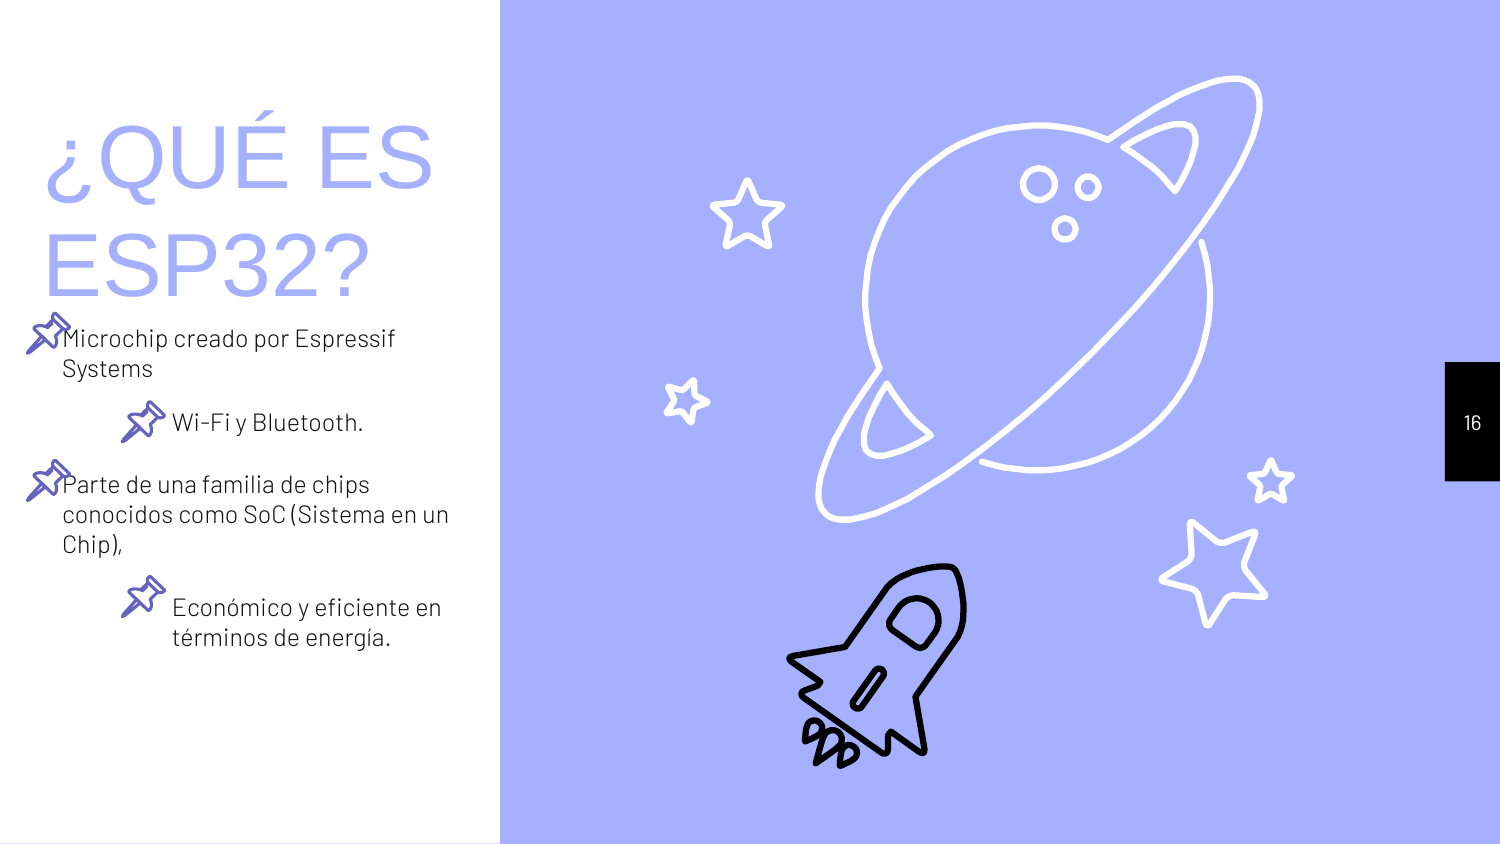

¿QUÉ ES ESP32?

Microchip creado por Espressif Systems

16

Wi-Fi y Bluetooth.

Parte de una familia de chips conocidos como SoC (Sistema en un Chip),

Económico y eficiente en términos de energía.